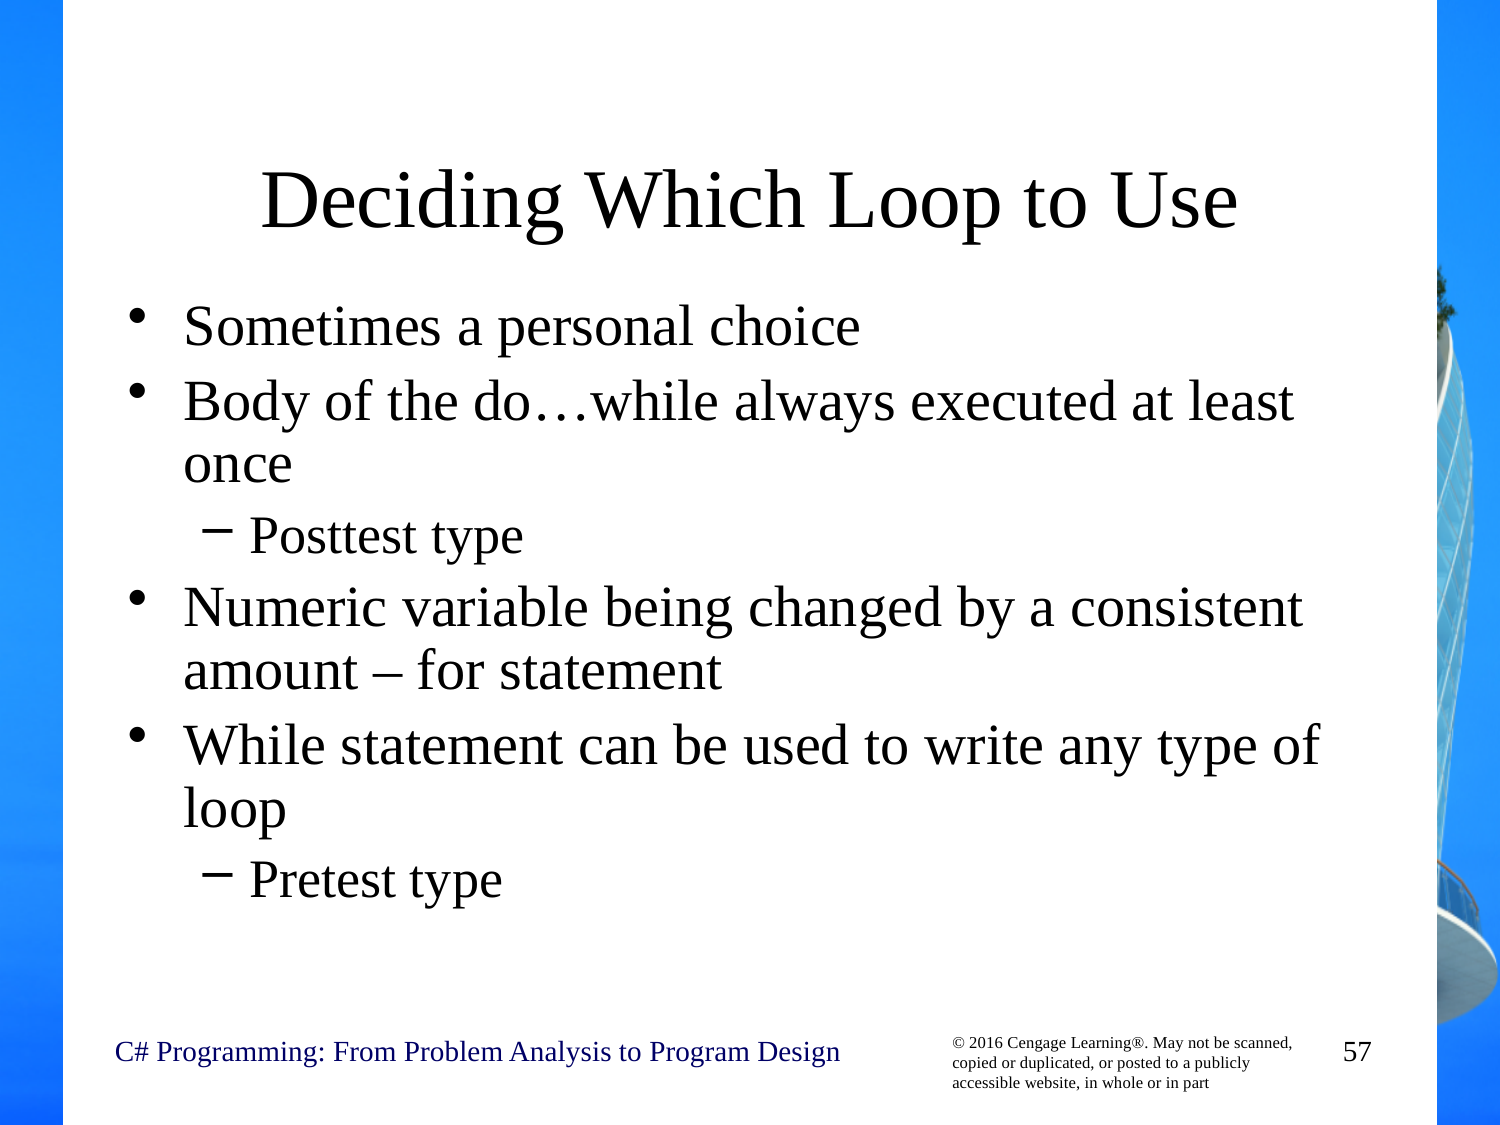

# Deciding Which Loop to Use
Sometimes a personal choice
Body of the do…while always executed at least once
Posttest type
Numeric variable being changed by a consistent amount – for statement
While statement can be used to write any type of loop
Pretest type
C# Programming: From Problem Analysis to Program Design

57